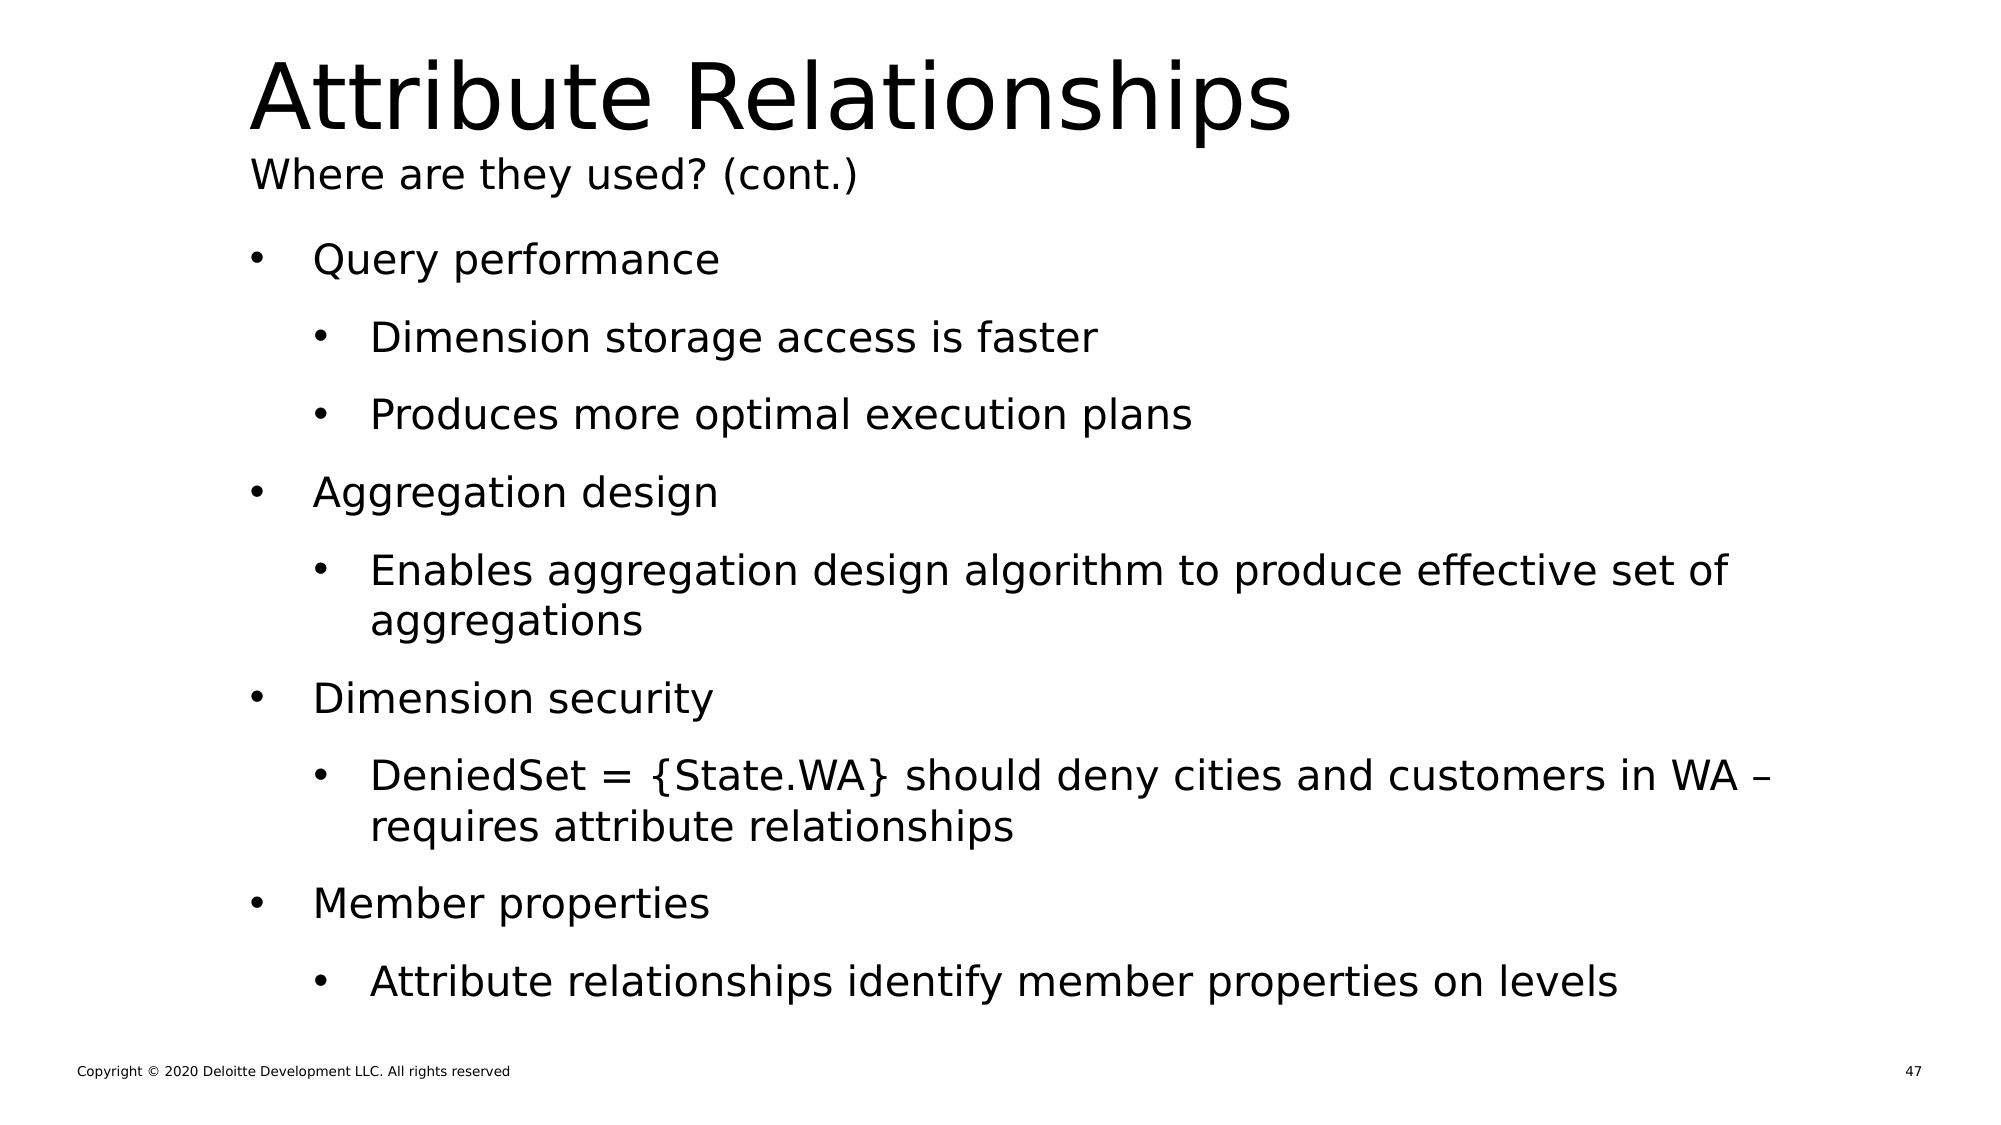

Attribute Relationships
Where are they used? (cont.)
Query performance
Dimension storage access is faster
Produces more optimal execution plans
Aggregation design
Enables aggregation design algorithm to produce effective set of aggregations
Dimension security
DeniedSet = {State.WA} should deny cities and customers in WA – requires attribute relationships
Member properties
Attribute relationships identify member properties on levels